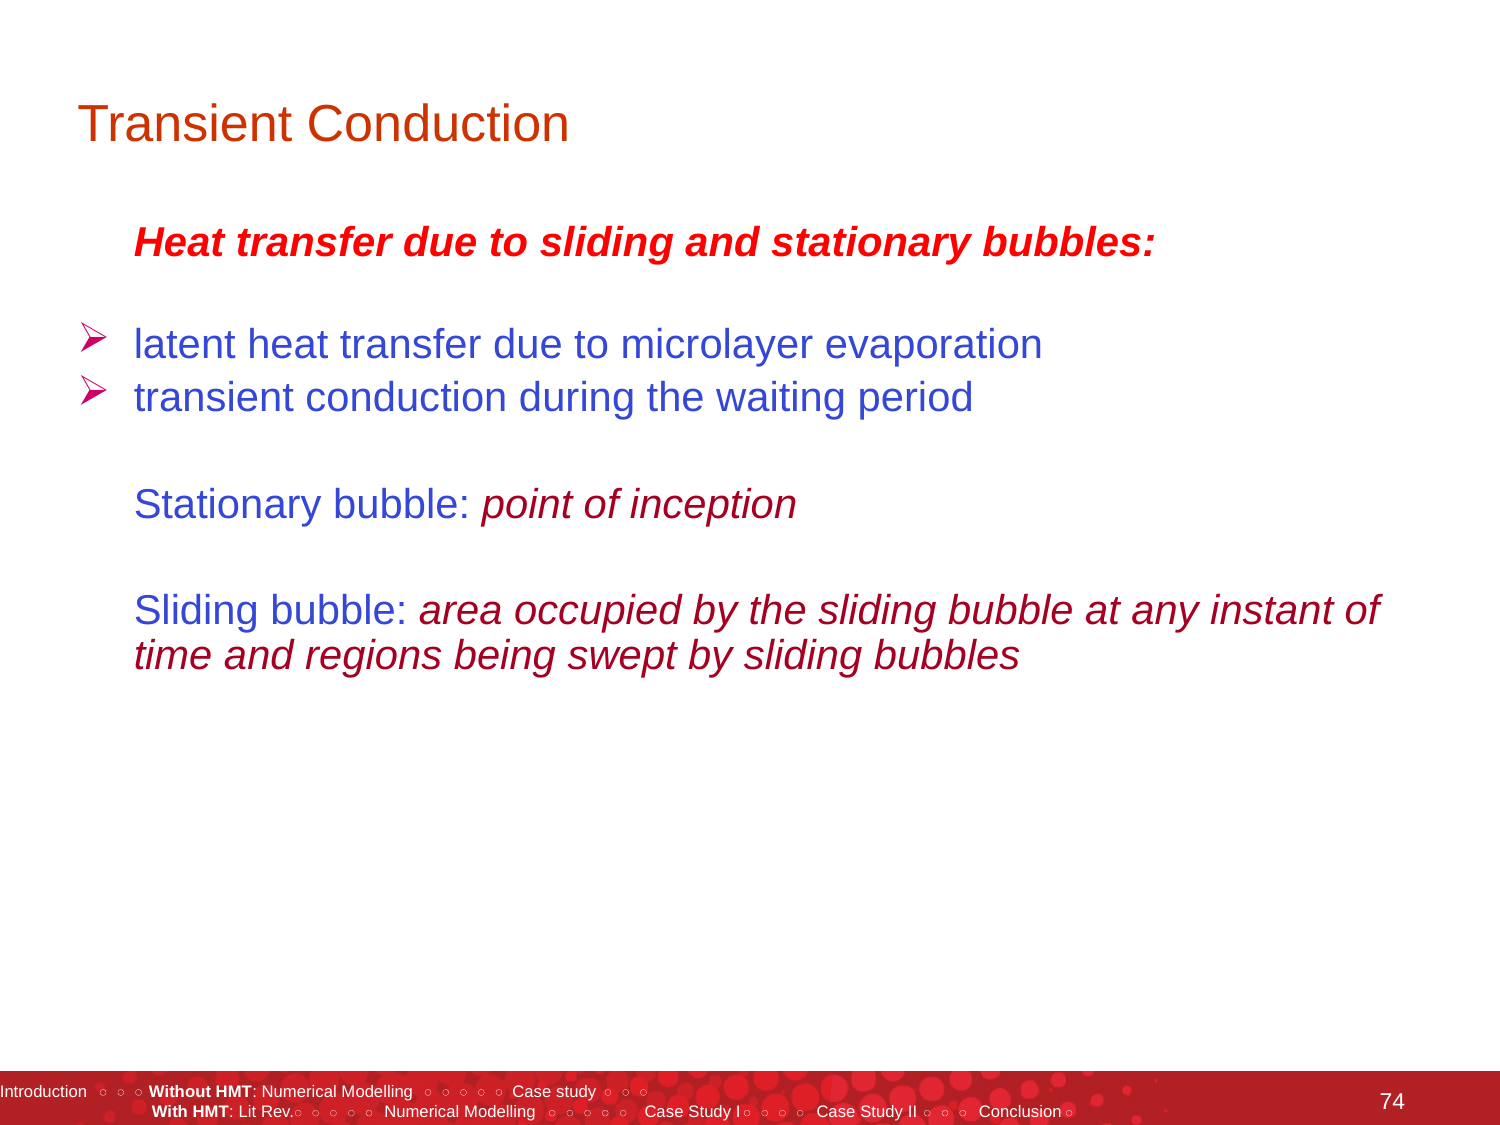

# Transient Conduction
	Heat transfer due to sliding and stationary bubbles:

latent heat transfer due to microlayer evaporation
transient conduction during the waiting period

	Stationary bubble: point of inception

	Sliding bubble: area occupied by the sliding bubble at any instant of time and regions being swept by sliding bubbles

74